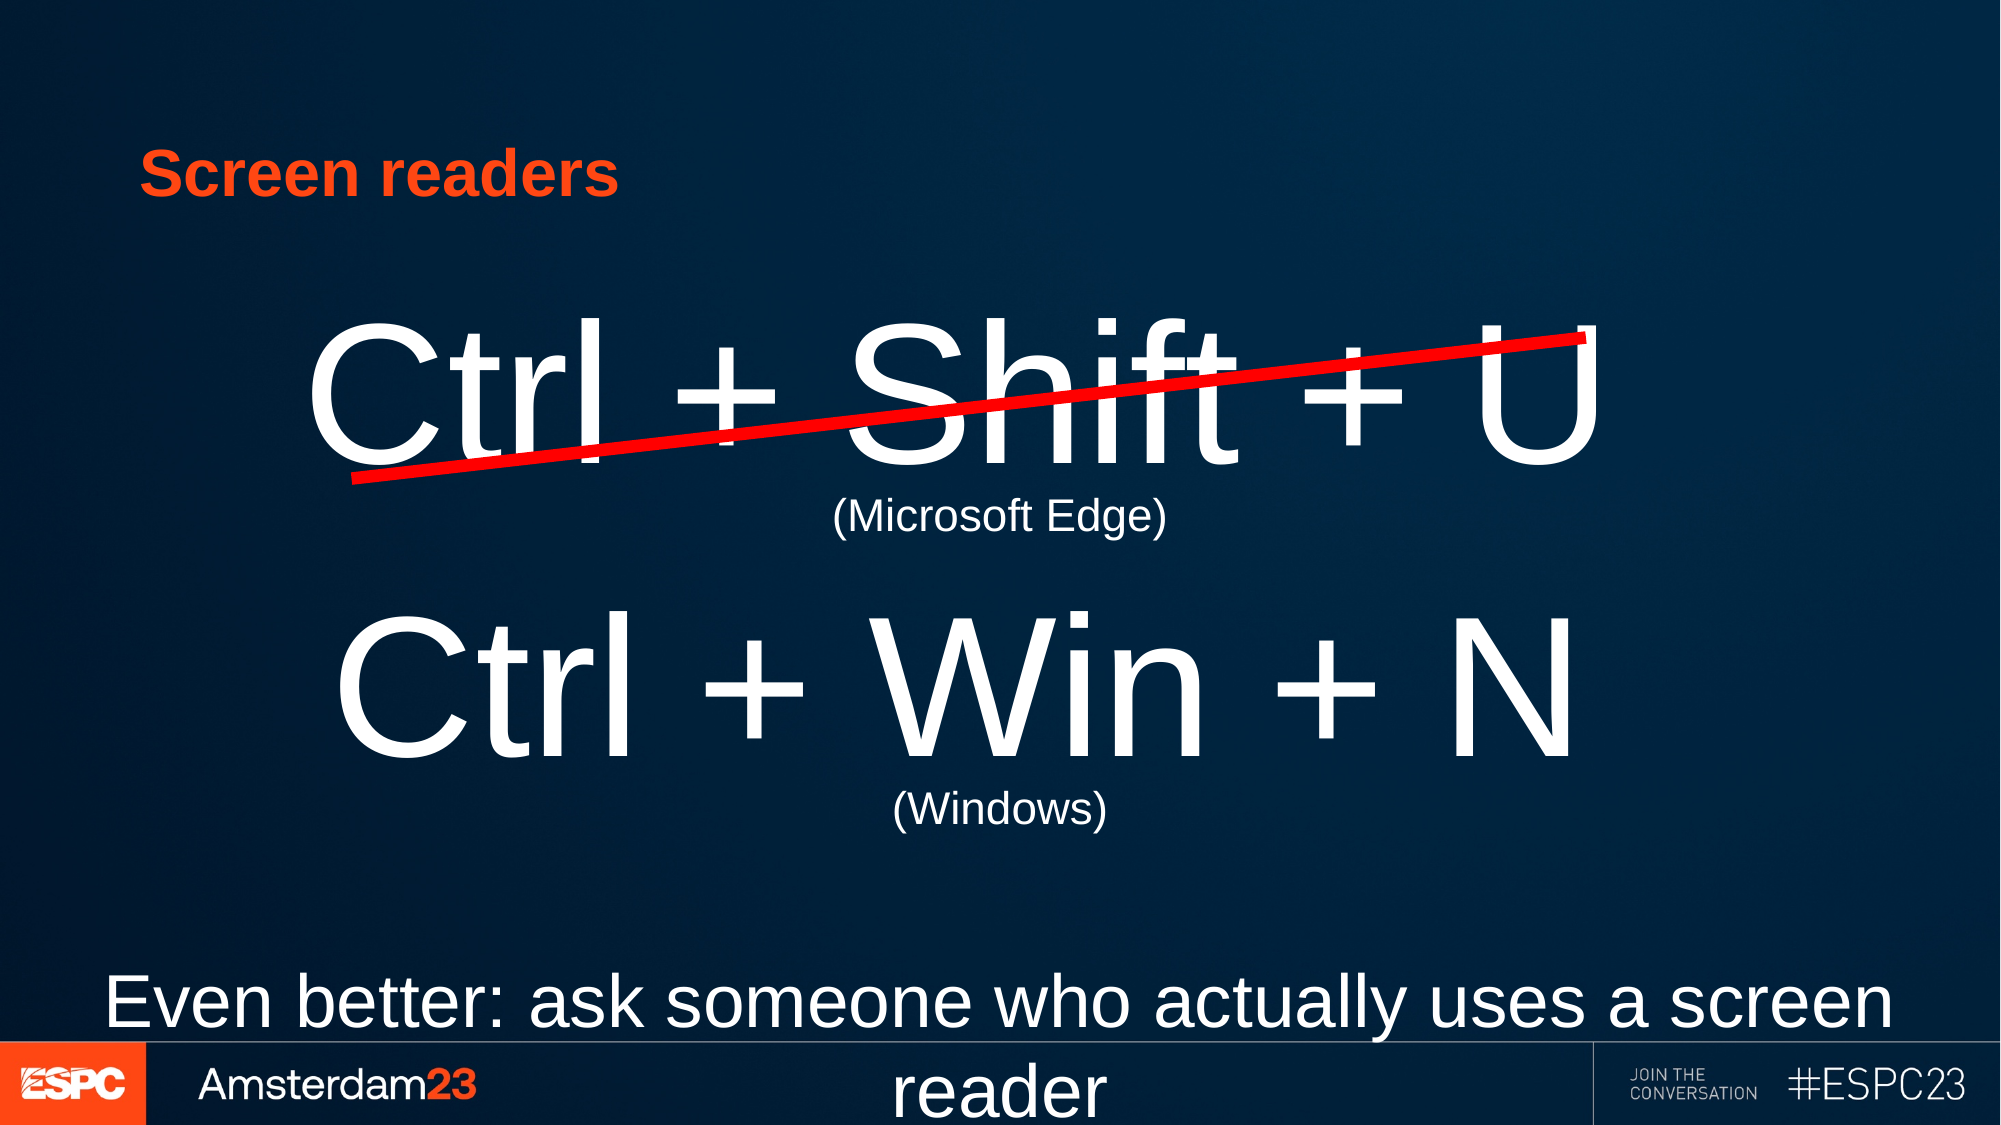

# Screen readers
Ctrl + Shift + U
(Microsoft Edge)
Ctrl + Win + N
(Windows)
Even better: ask someone who actually uses a screen reader